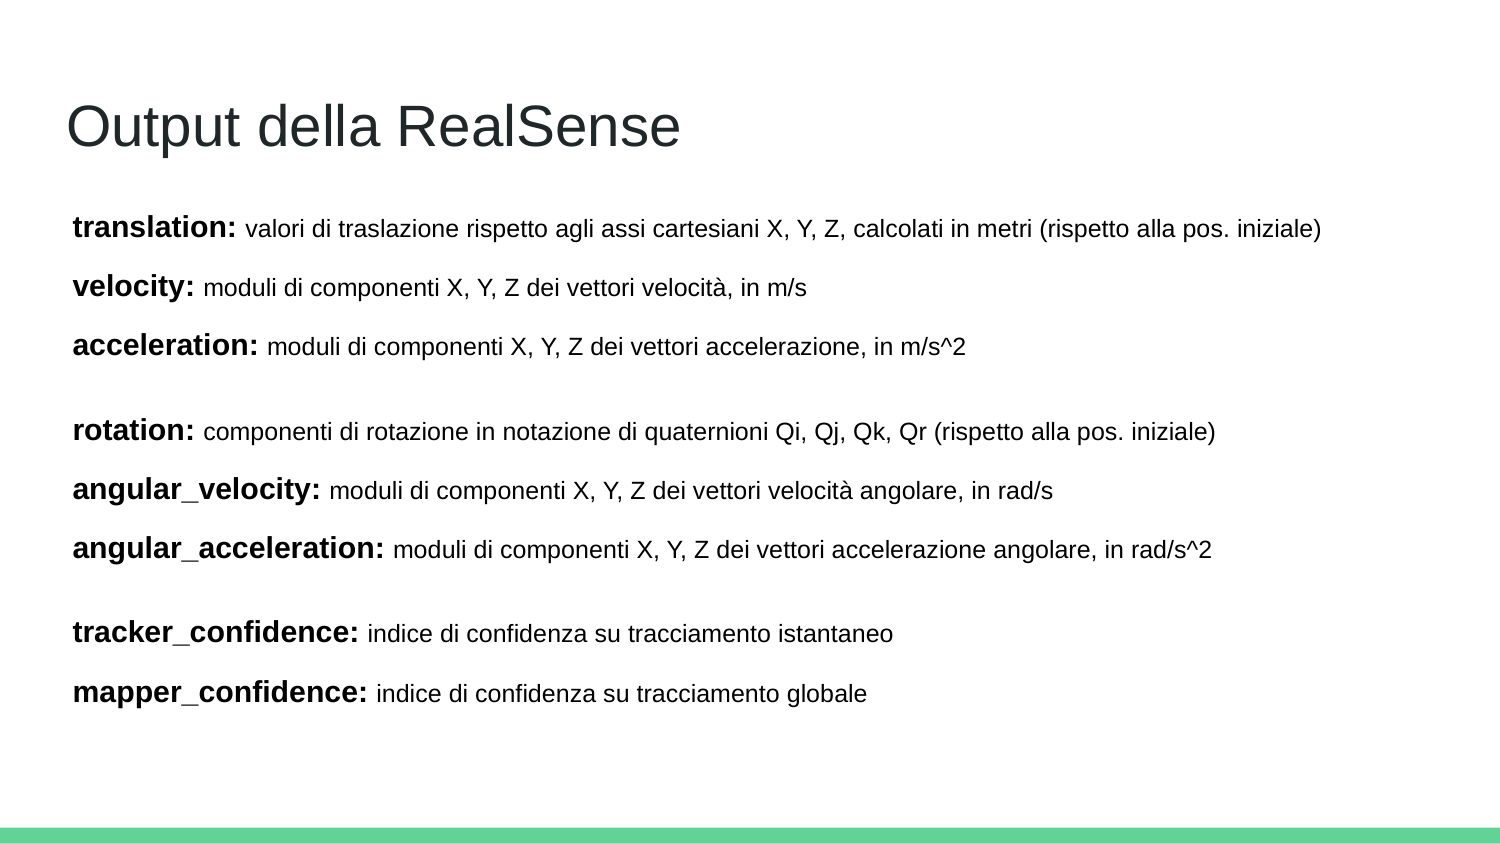

# Output della RealSense
translation: valori di traslazione rispetto agli assi cartesiani X, Y, Z, calcolati in metri (rispetto alla pos. iniziale)
velocity: moduli di componenti X, Y, Z dei vettori velocità, in m/s
acceleration: moduli di componenti X, Y, Z dei vettori accelerazione, in m/s^2

rotation: componenti di rotazione in notazione di quaternioni Qi, Qj, Qk, Qr (rispetto alla pos. iniziale)
angular_velocity: moduli di componenti X, Y, Z dei vettori velocità angolare, in rad/s
angular_acceleration: moduli di componenti X, Y, Z dei vettori accelerazione angolare, in rad/s^2

tracker_confidence: indice di confidenza su tracciamento istantaneo
mapper_confidence: indice di confidenza su tracciamento globale